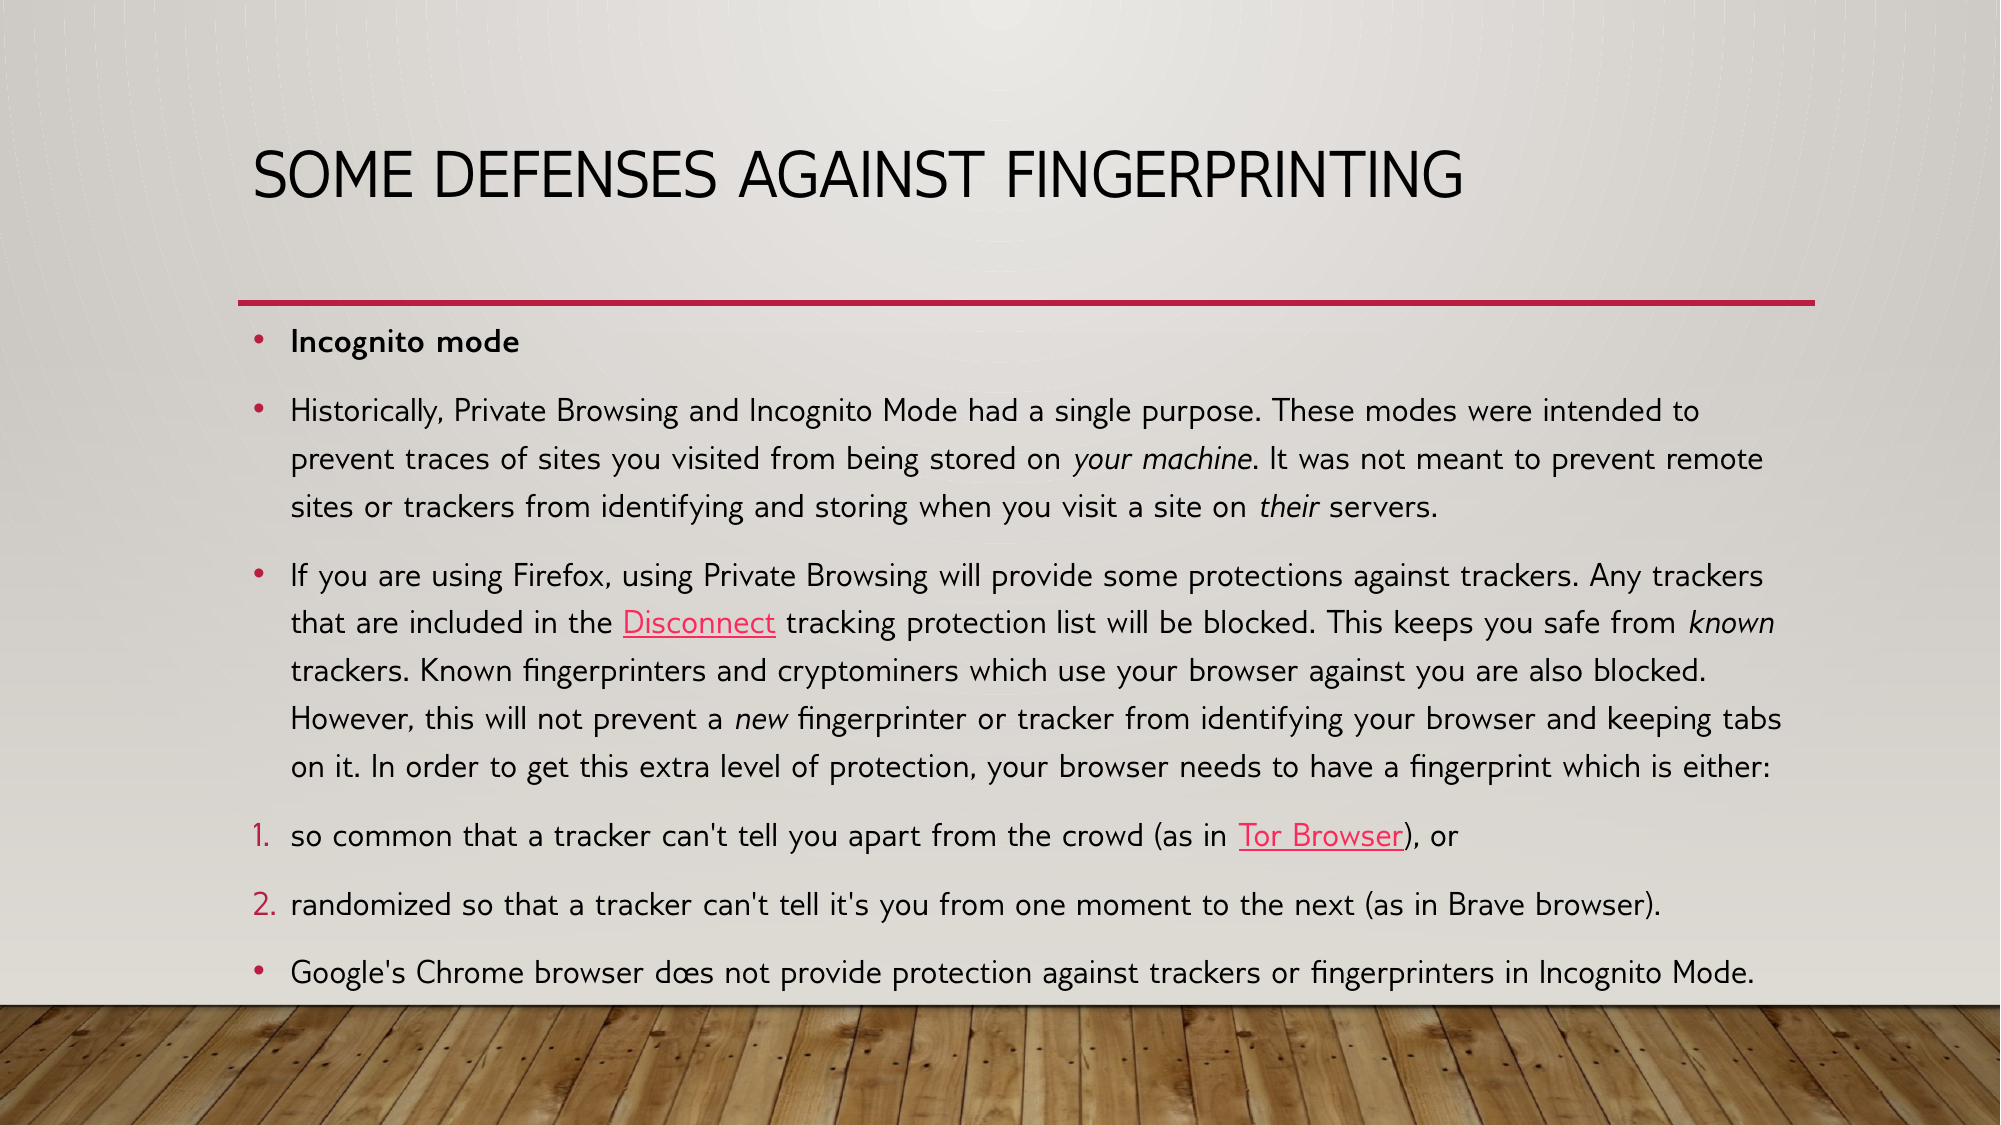

# Some defenses against fingerprinting
Incognito mode
Historically, Private Browsing and Incognito Mode had a single purpose. These modes were intended to prevent traces of sites you visited from being stored on your machine. It was not meant to prevent remote sites or trackers from identifying and storing when you visit a site on their servers.
If you are using Firefox, using Private Browsing will provide some protections against trackers. Any trackers that are included in the Disconnect tracking protection list will be blocked. This keeps you safe from known trackers. Known fingerprinters and cryptominers which use your browser against you are also blocked. However, this will not prevent a new fingerprinter or tracker from identifying your browser and keeping tabs on it. In order to get this extra level of protection, your browser needs to have a fingerprint which is either:
so common that a tracker can't tell you apart from the crowd (as in Tor Browser), or
randomized so that a tracker can't tell it's you from one moment to the next (as in Brave browser).
Google's Chrome browser does not provide protection against trackers or fingerprinters in Incognito Mode.